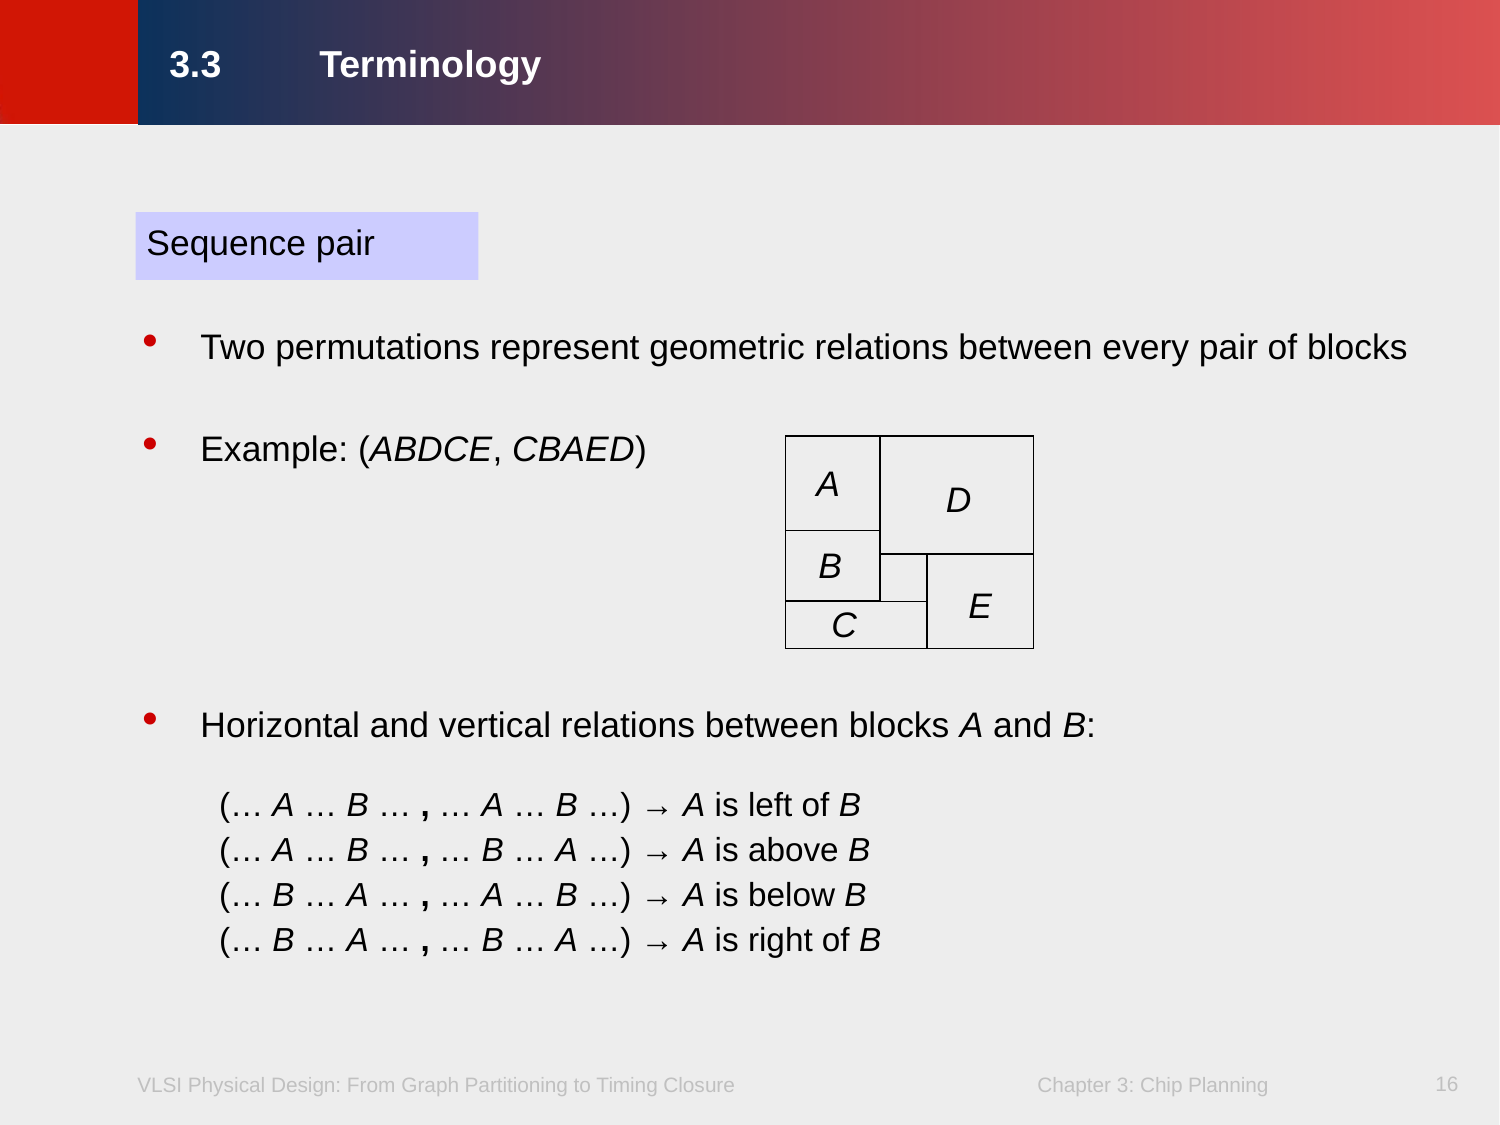

# 3.3	Terminology
Sequence pair

Two permutations represent geometric relations between every pair of blocks
Example: (ABDCE, CBAED)

Horizontal and vertical relations between blocks A and B:
(… A … B … , … A … B …) → A is left of B
(… A … B … , … B … A …) → A is above B
(… B … A … , … A … B …) → A is below B
(… B … A … , … B … A …) → A is right of B

A
D

B

E

C
16